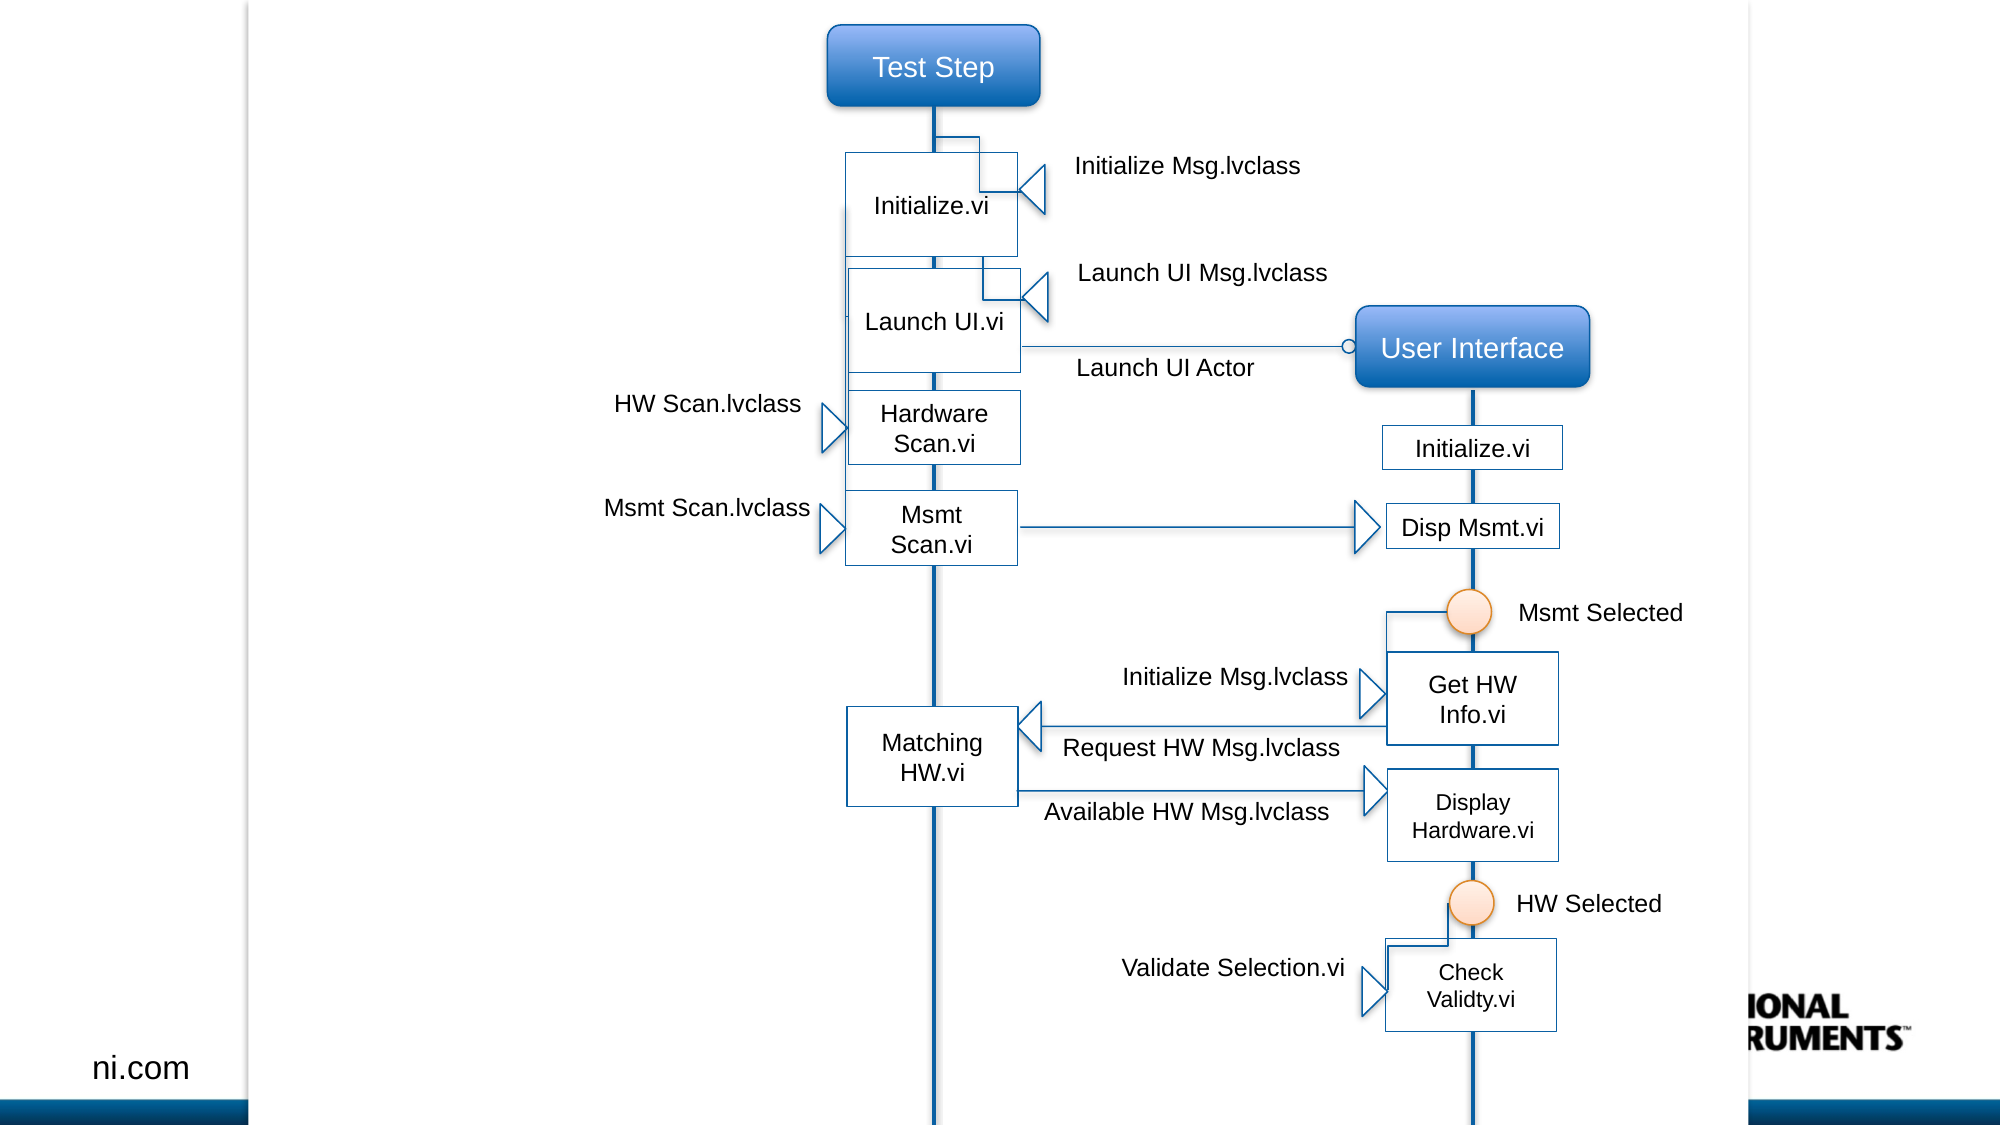

Test Step
Initialize Msg.lvclass

Initialize.vi

Hardware Scan.vi
Launch UI Msg.lvclass

Launch UI.vi

User Interface

Launch UI Actor
HW Scan.lvclass

Initialize.vi
Msmt Scan.lvclass
Msmt Scan.vi

Disp Msmt.vi

Msmt Selected
Get HW Info.vi
Initialize Msg.lvclass

Request HW Msg.lvclass
Matching HW.vi

Available HW Msg.lvclass
Display Hardware.vi

HW Selected
Check Validty.vi
Validate Selection.vi